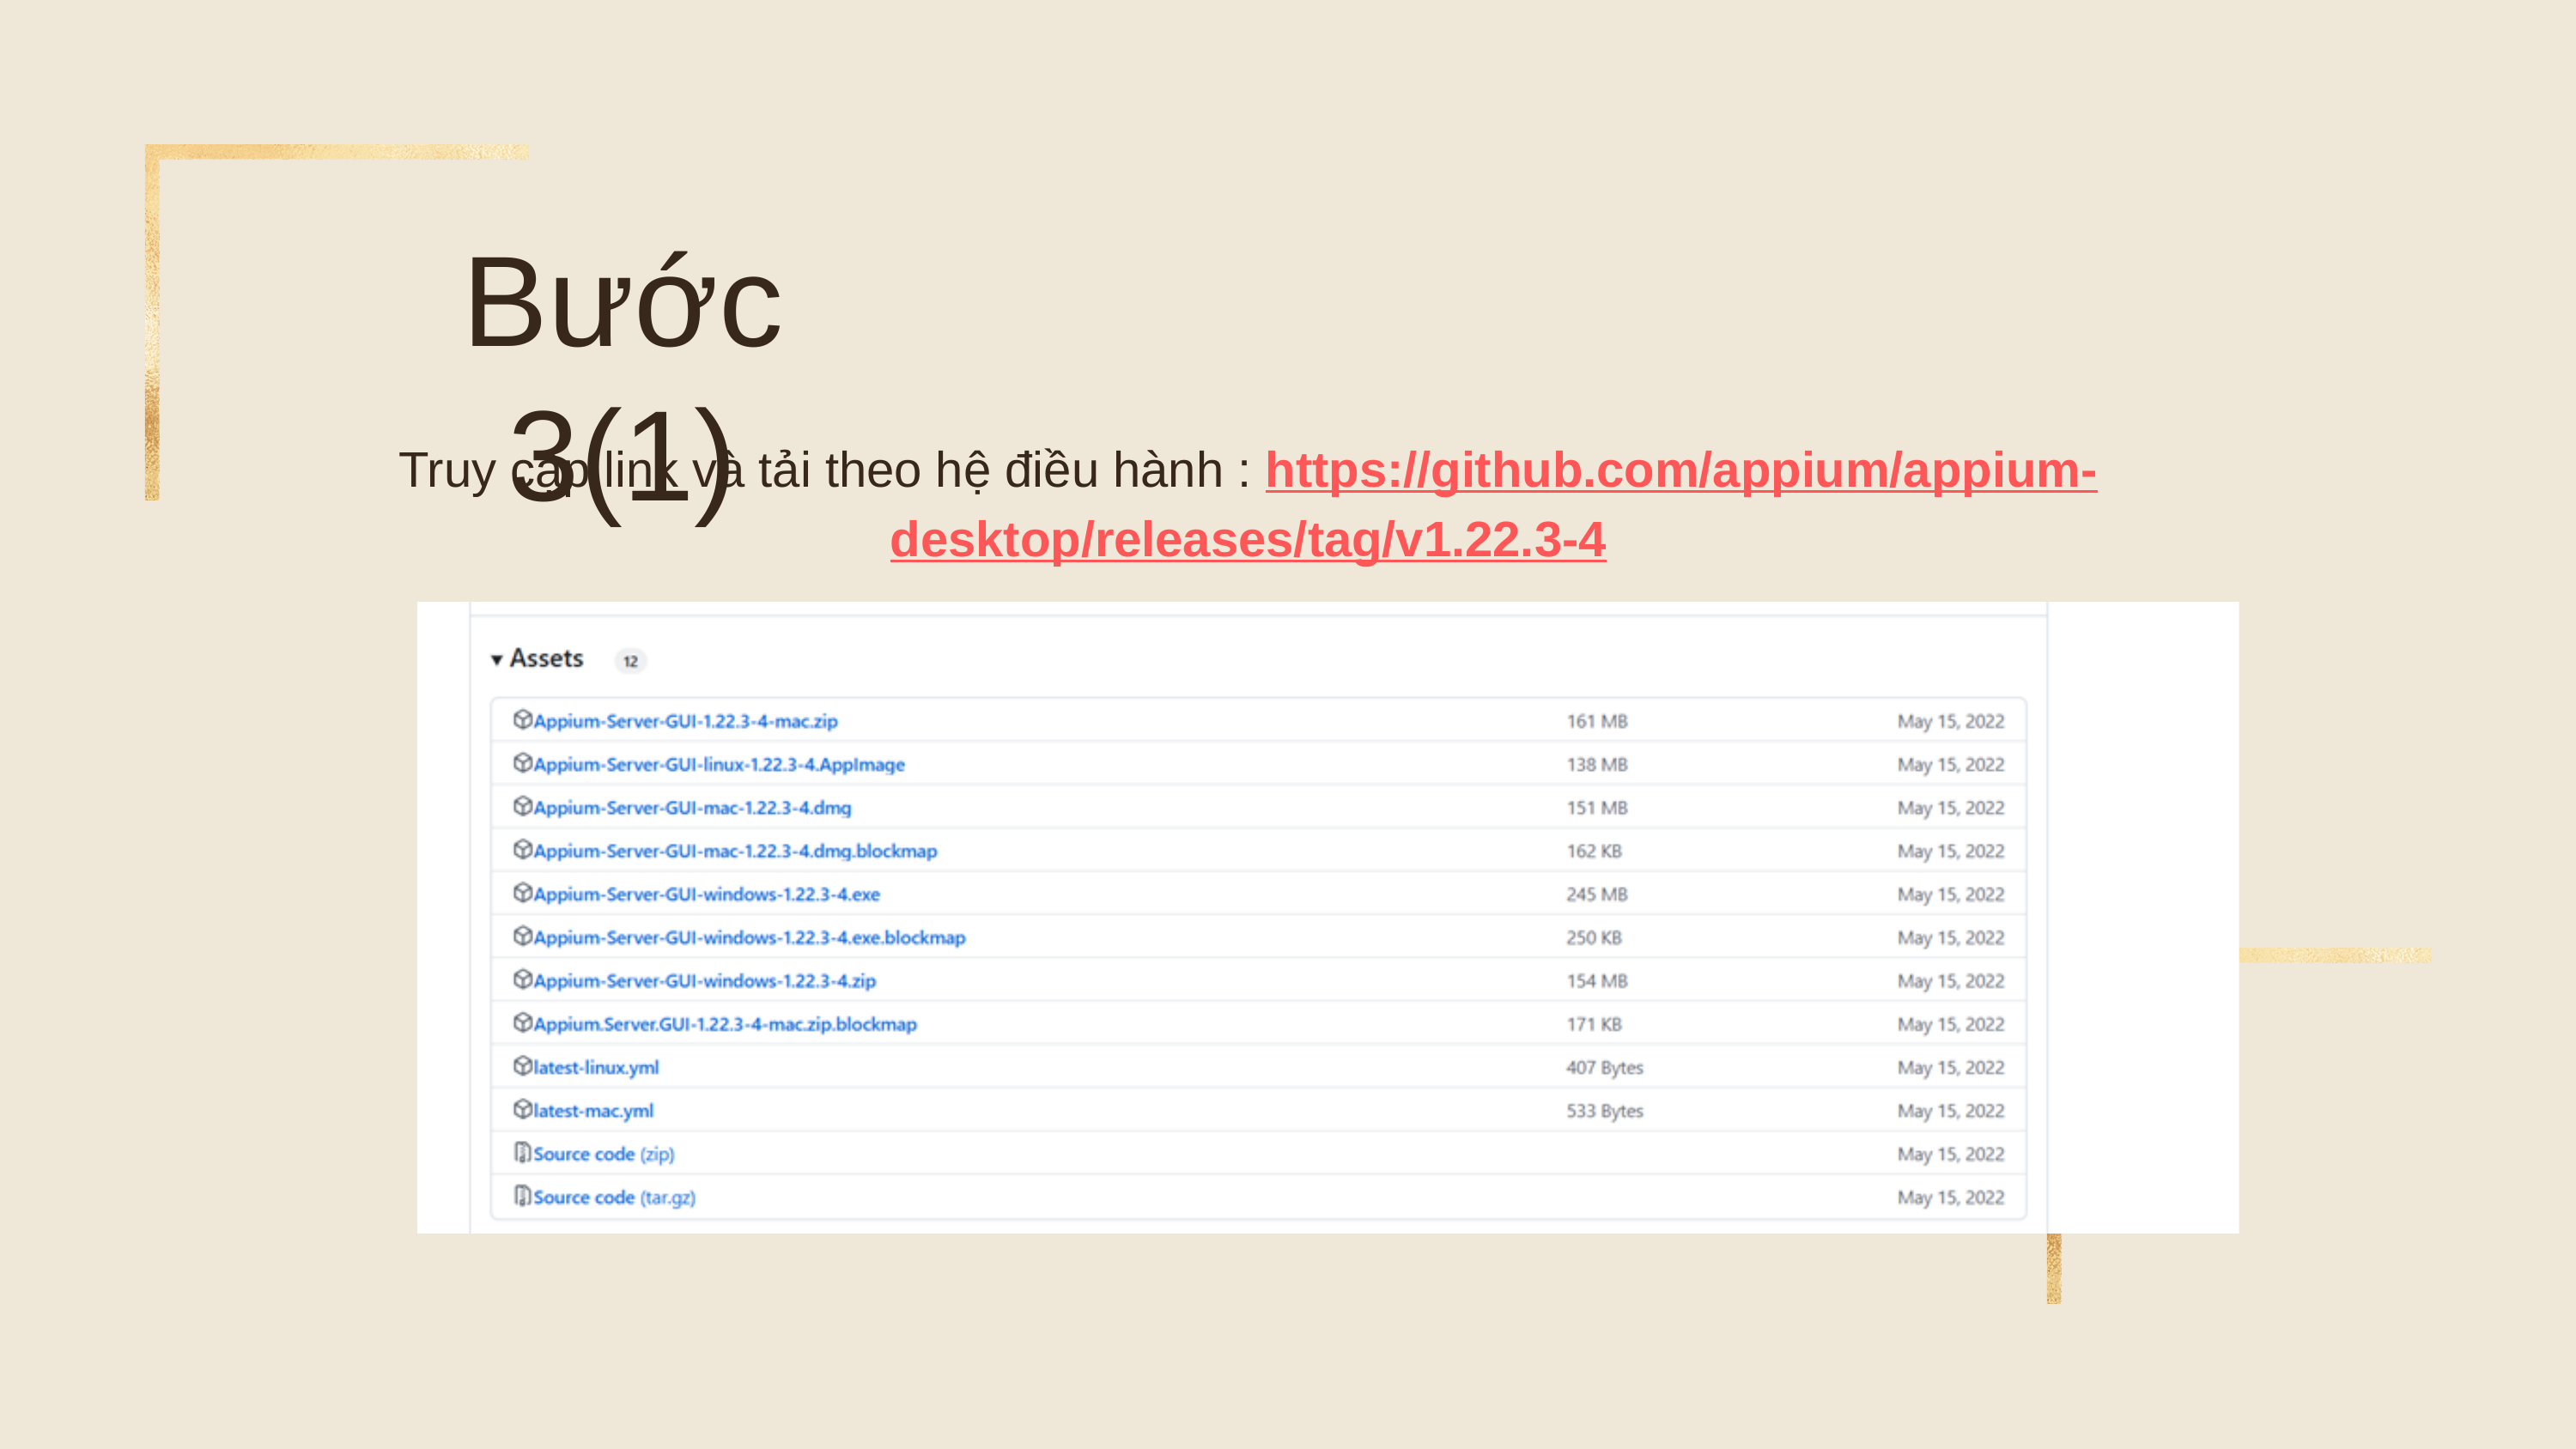

Bước 3(1)
Truy cập link và tải theo hệ điều hành : https://github.com/appium/appium-desktop/releases/tag/v1.22.3-4